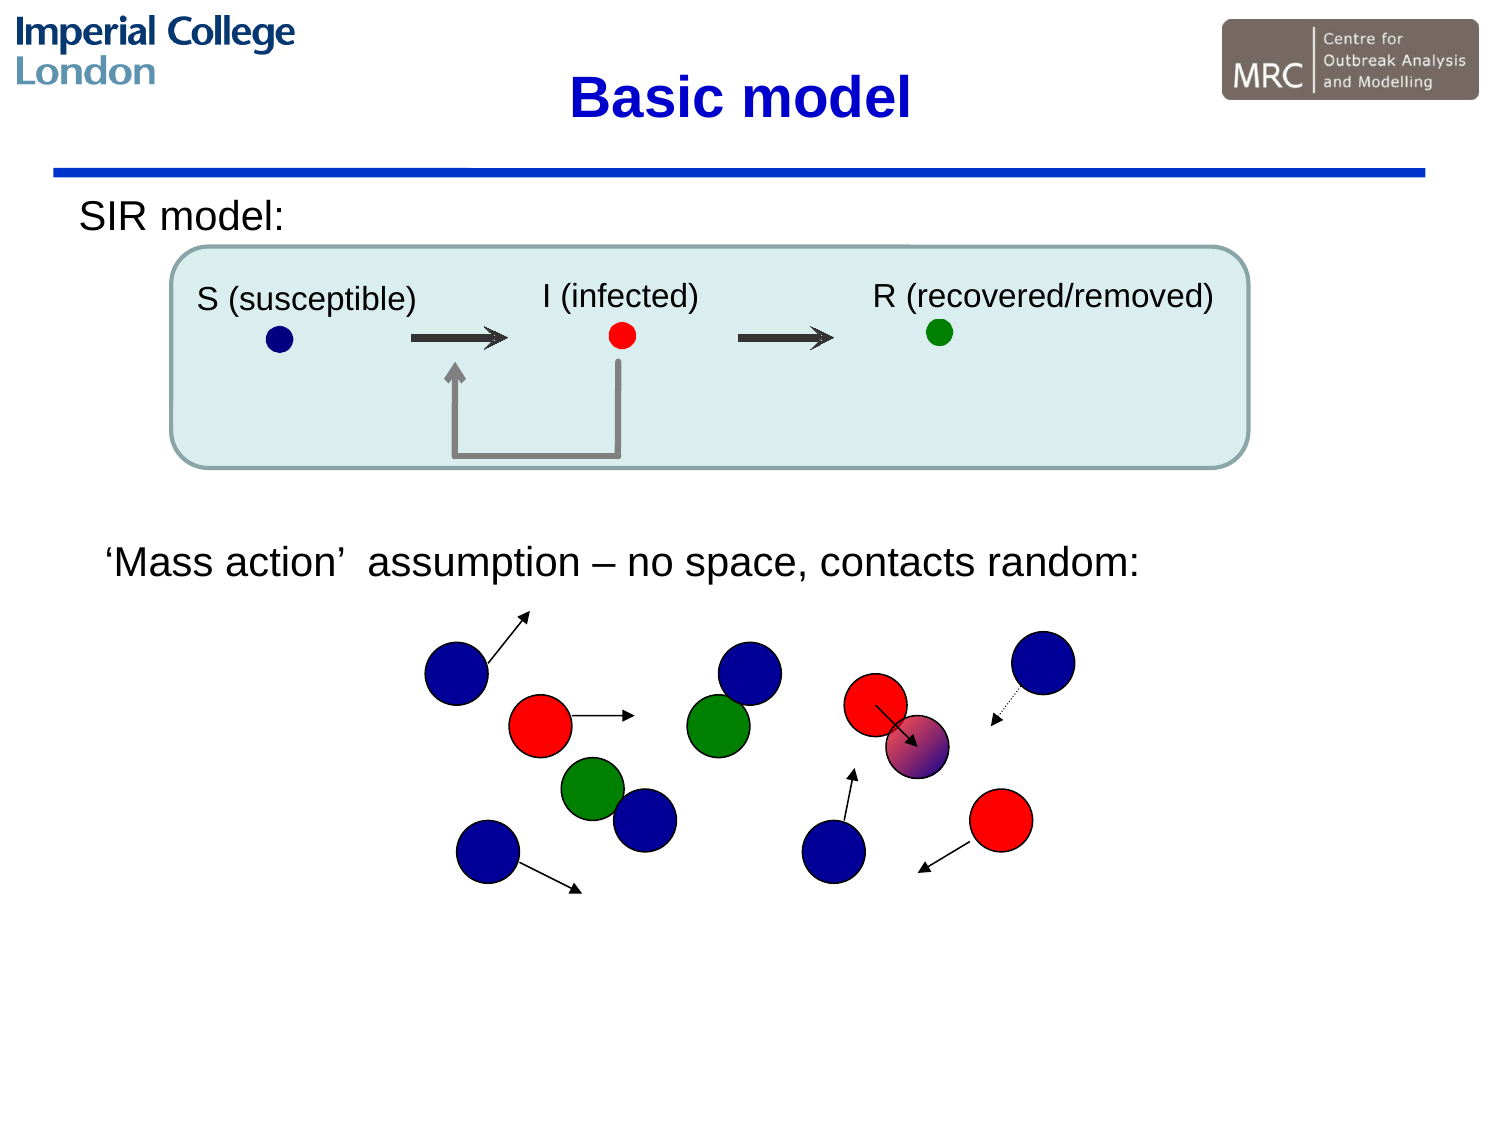

Basic model
SIR model:

I (infected)

R (recovered/removed)

S (susceptible)

‘Mass action’  assumption – no space, contacts random: